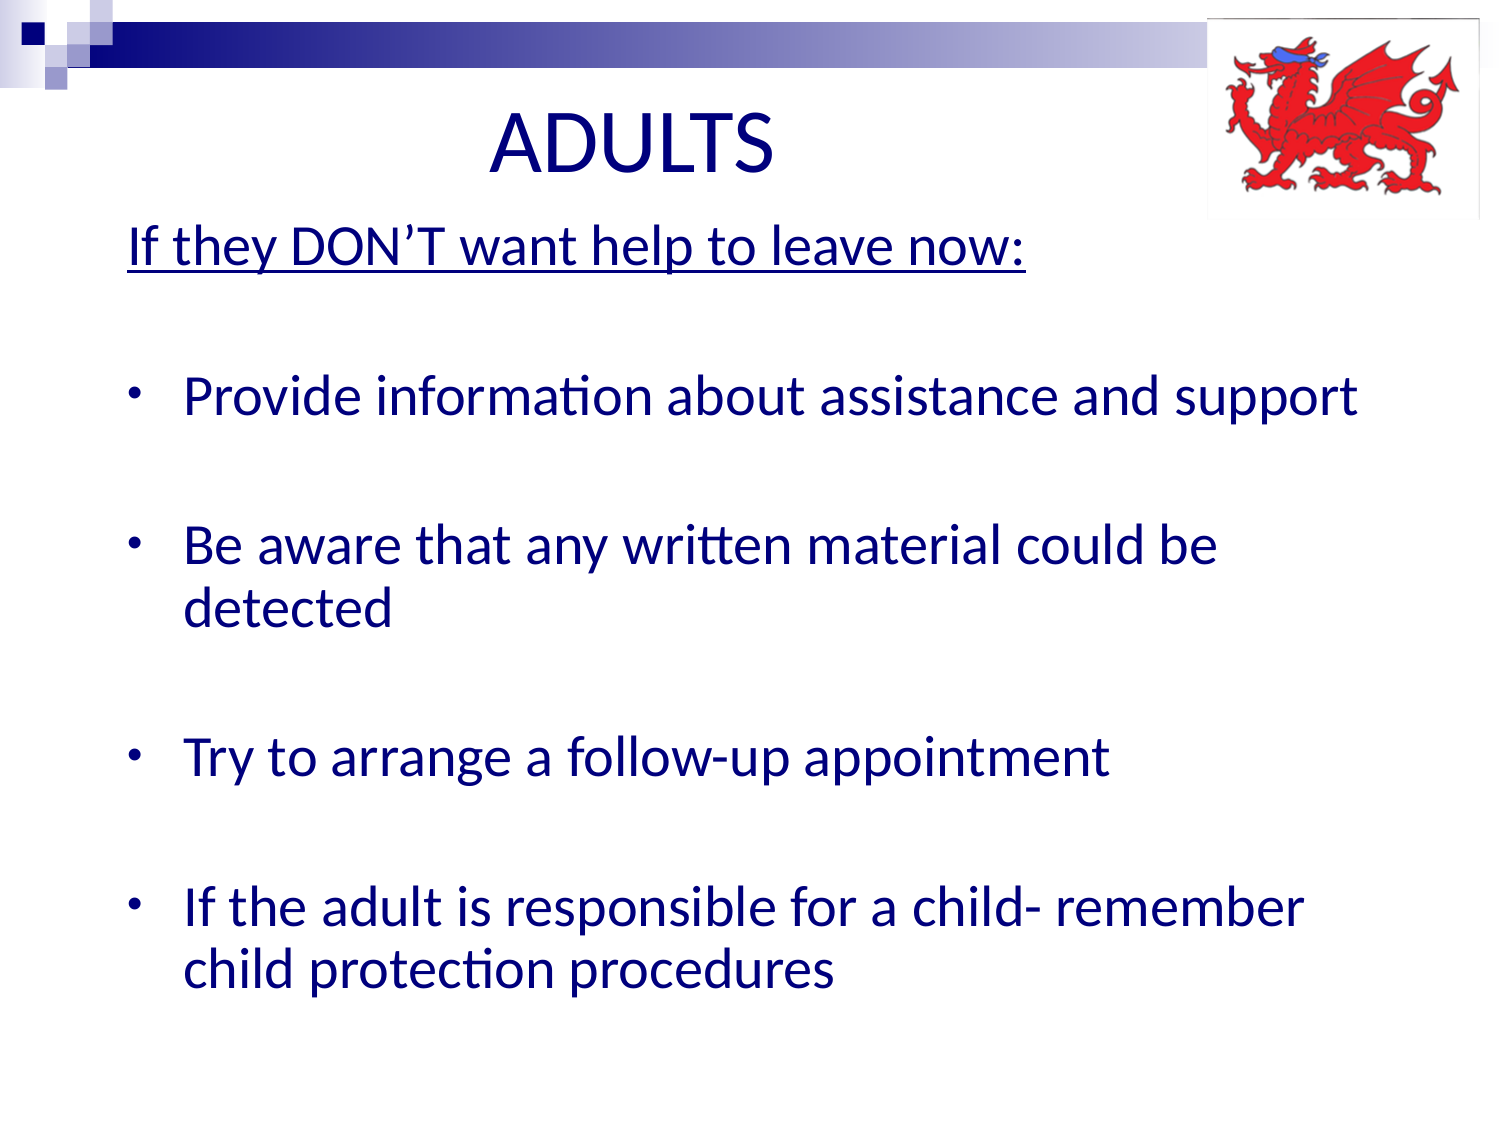

# ADULTS
If they DON’T want help to leave now:

Provide information about assistance and support

Be aware that any written material could be detected

Try to arrange a follow-up appointment

If the adult is responsible for a child- remember child protection procedures